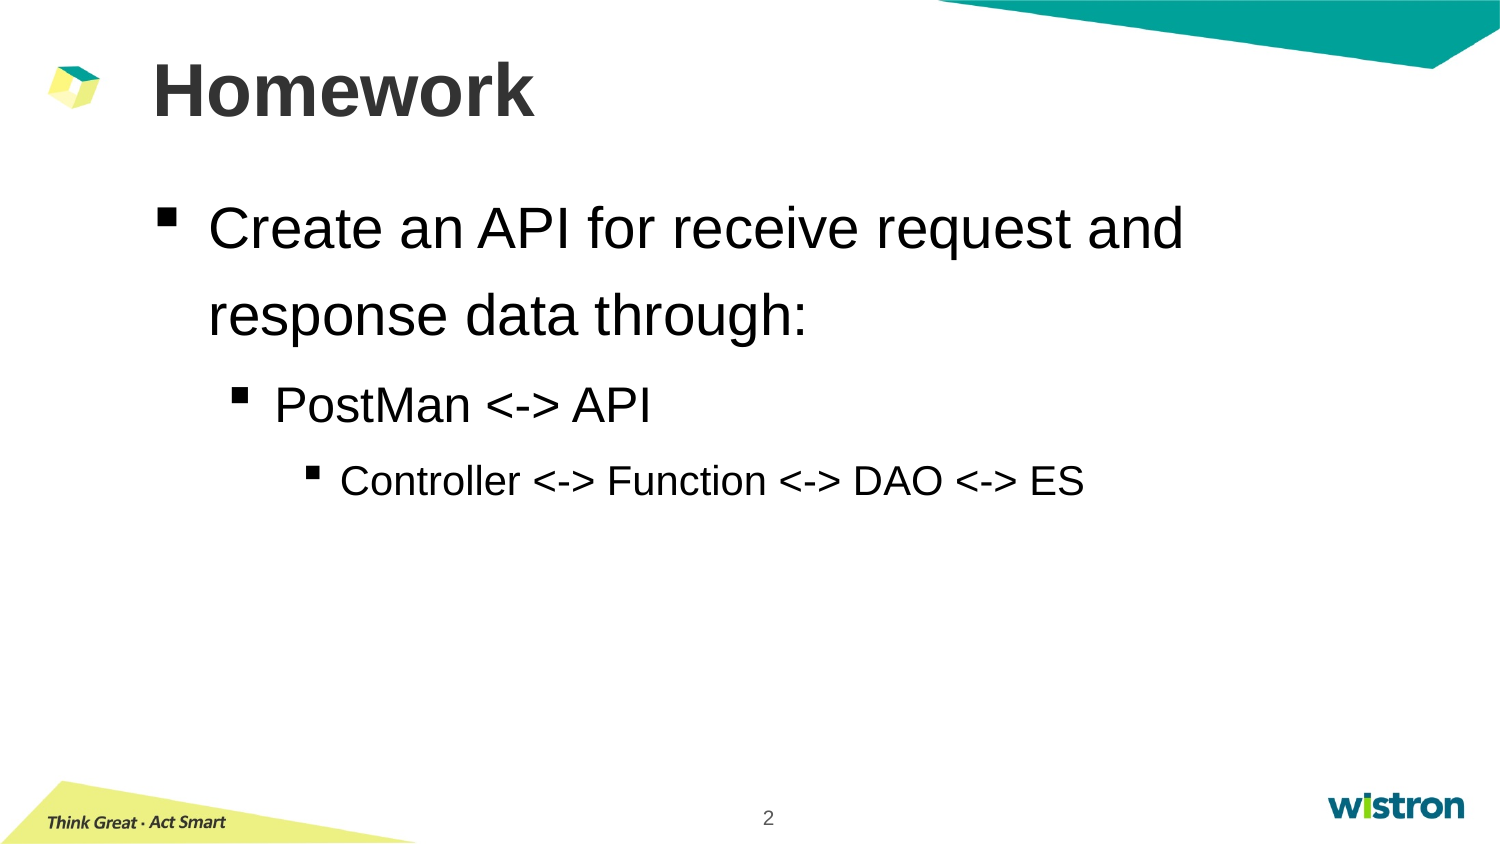

# Homework
Create an API for receive request and response data through:
PostMan <-> API
Controller <-> Function <-> DAO <-> ES
2